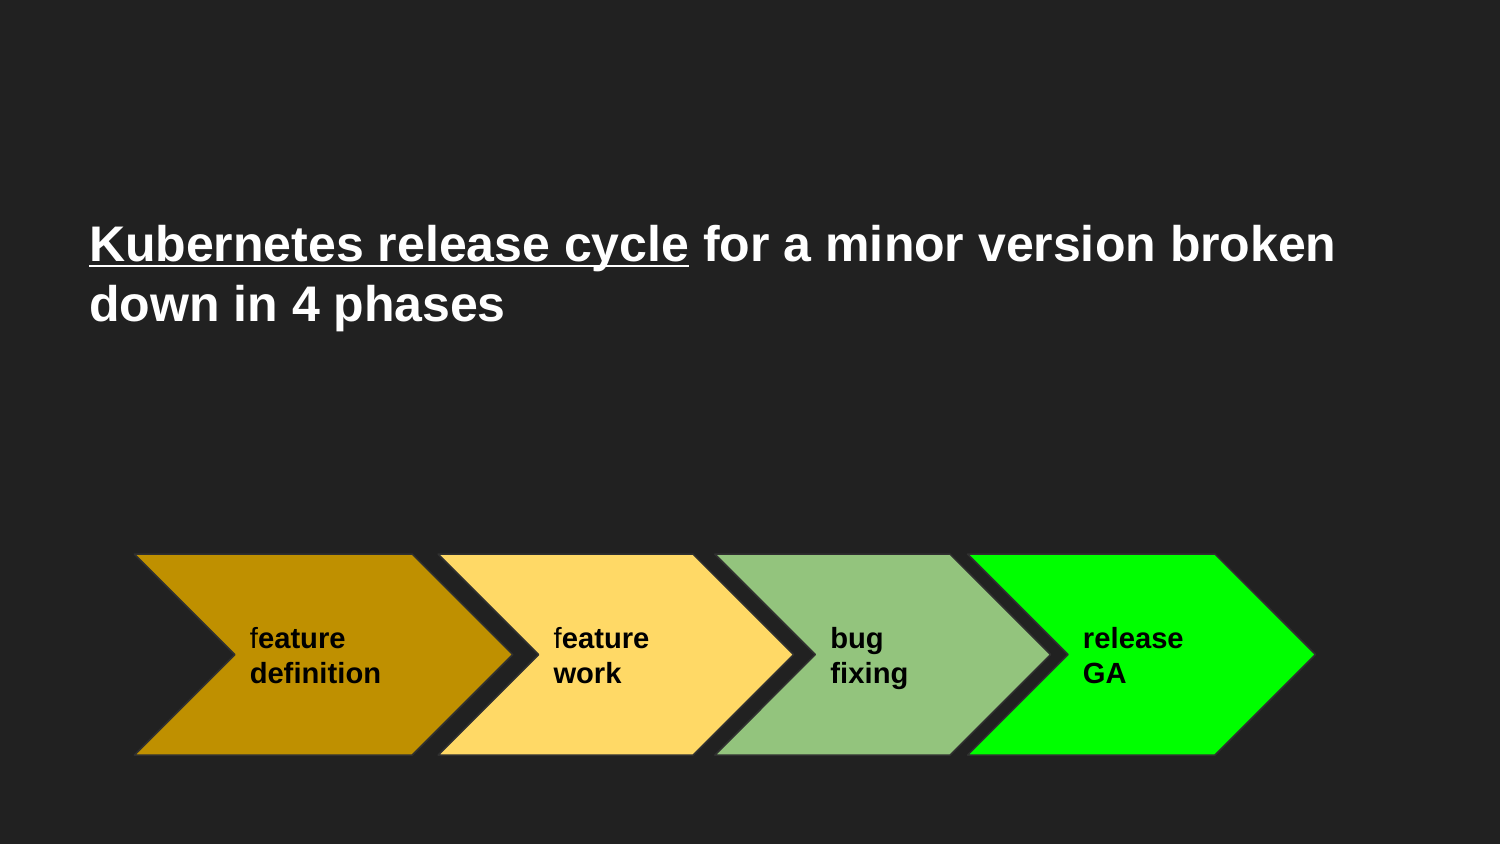

# Kubernetes release cycle for a minor version broken down in 4 phases

feature
definition
feature
work
bug fixing
release GA